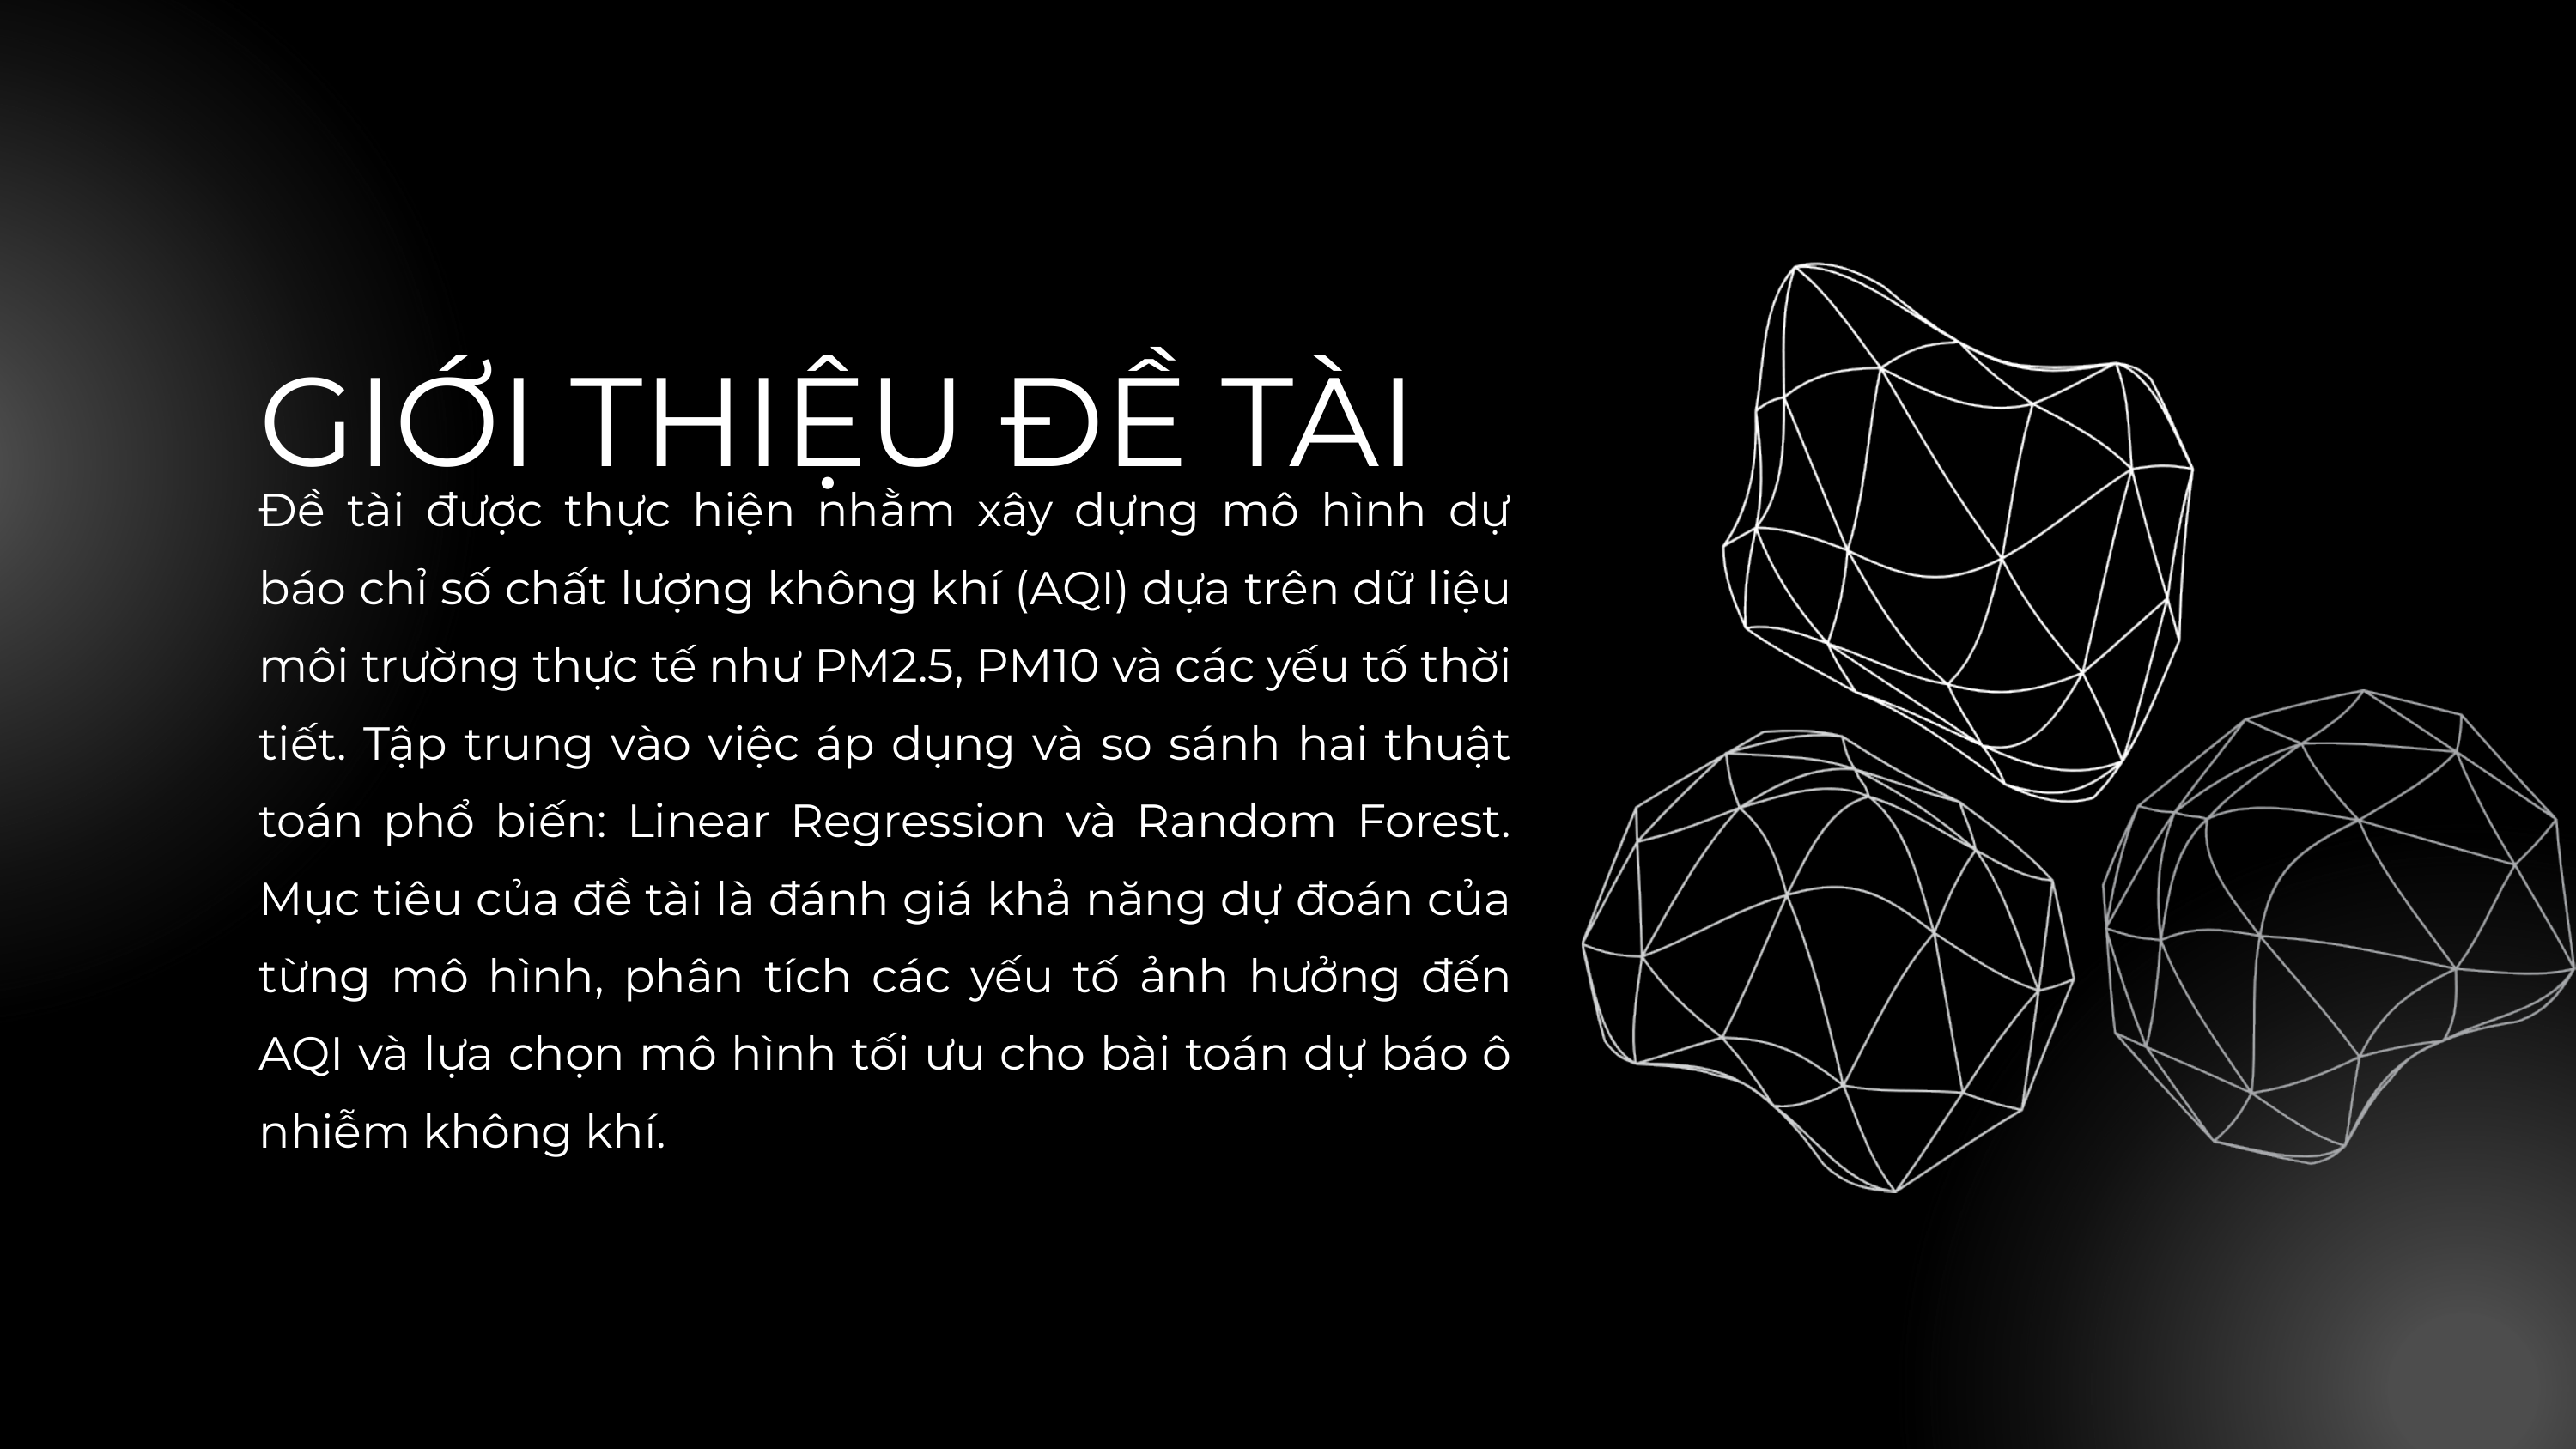

GIỚI THIỆU ĐỀ TÀI
Đề tài được thực hiện nhằm xây dựng mô hình dự báo chỉ số chất lượng không khí (AQI) dựa trên dữ liệu môi trường thực tế như PM2.5, PM10 và các yếu tố thời tiết. Tập trung vào việc áp dụng và so sánh hai thuật toán phổ biến: Linear Regression và Random Forest. Mục tiêu của đề tài là đánh giá khả năng dự đoán của từng mô hình, phân tích các yếu tố ảnh hưởng đến AQI và lựa chọn mô hình tối ưu cho bài toán dự báo ô nhiễm không khí.